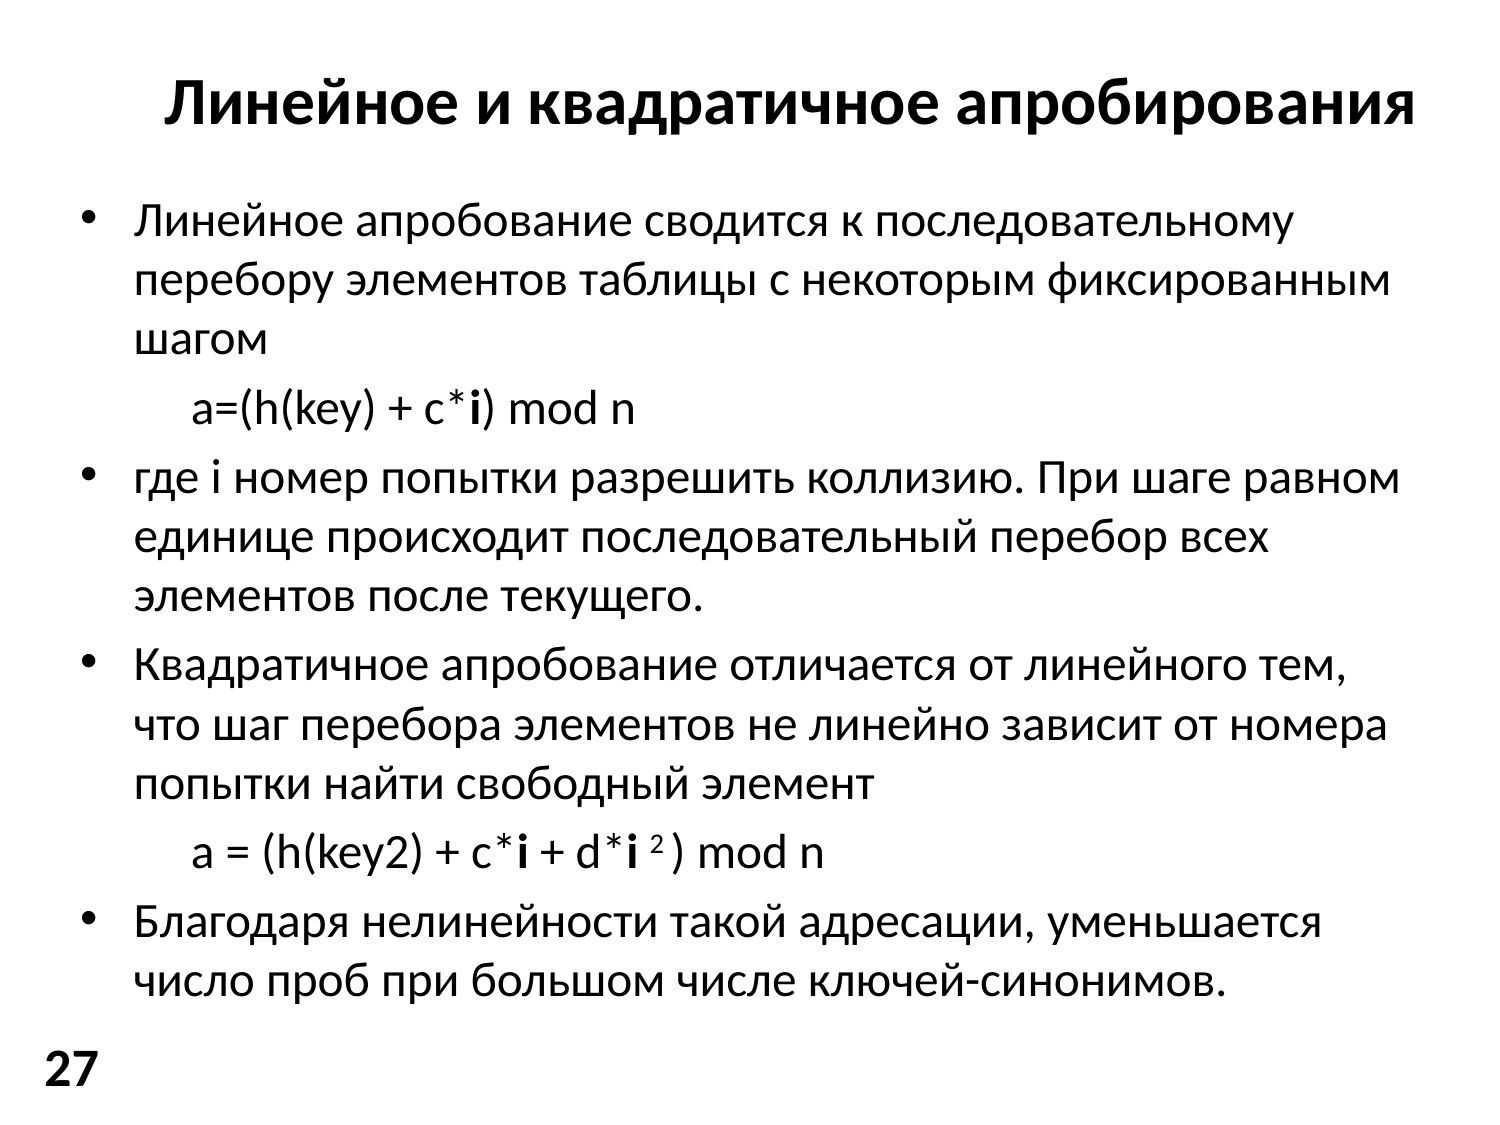

# Линейное и квадратичное апробирования
Линейное апробование сводится к последовательному перебору элементов таблицы с некоторым фиксированным шагом
		a=(h(key) + c*i) mod n
где i номер попытки разрешить коллизию. При шаге равном единице происходит последовательный перебор всех элементов после текущего.
Квадратичное апробование отличается от линейного тем, что шаг перебора элементов не линейно зависит от номера попытки найти свободный элемент
		a = (h(key2) + c*i + d*i 2 ) mod n
Благодаря нелинейности такой адресации, уменьшается число проб при большом числе ключей-синонимов.
27